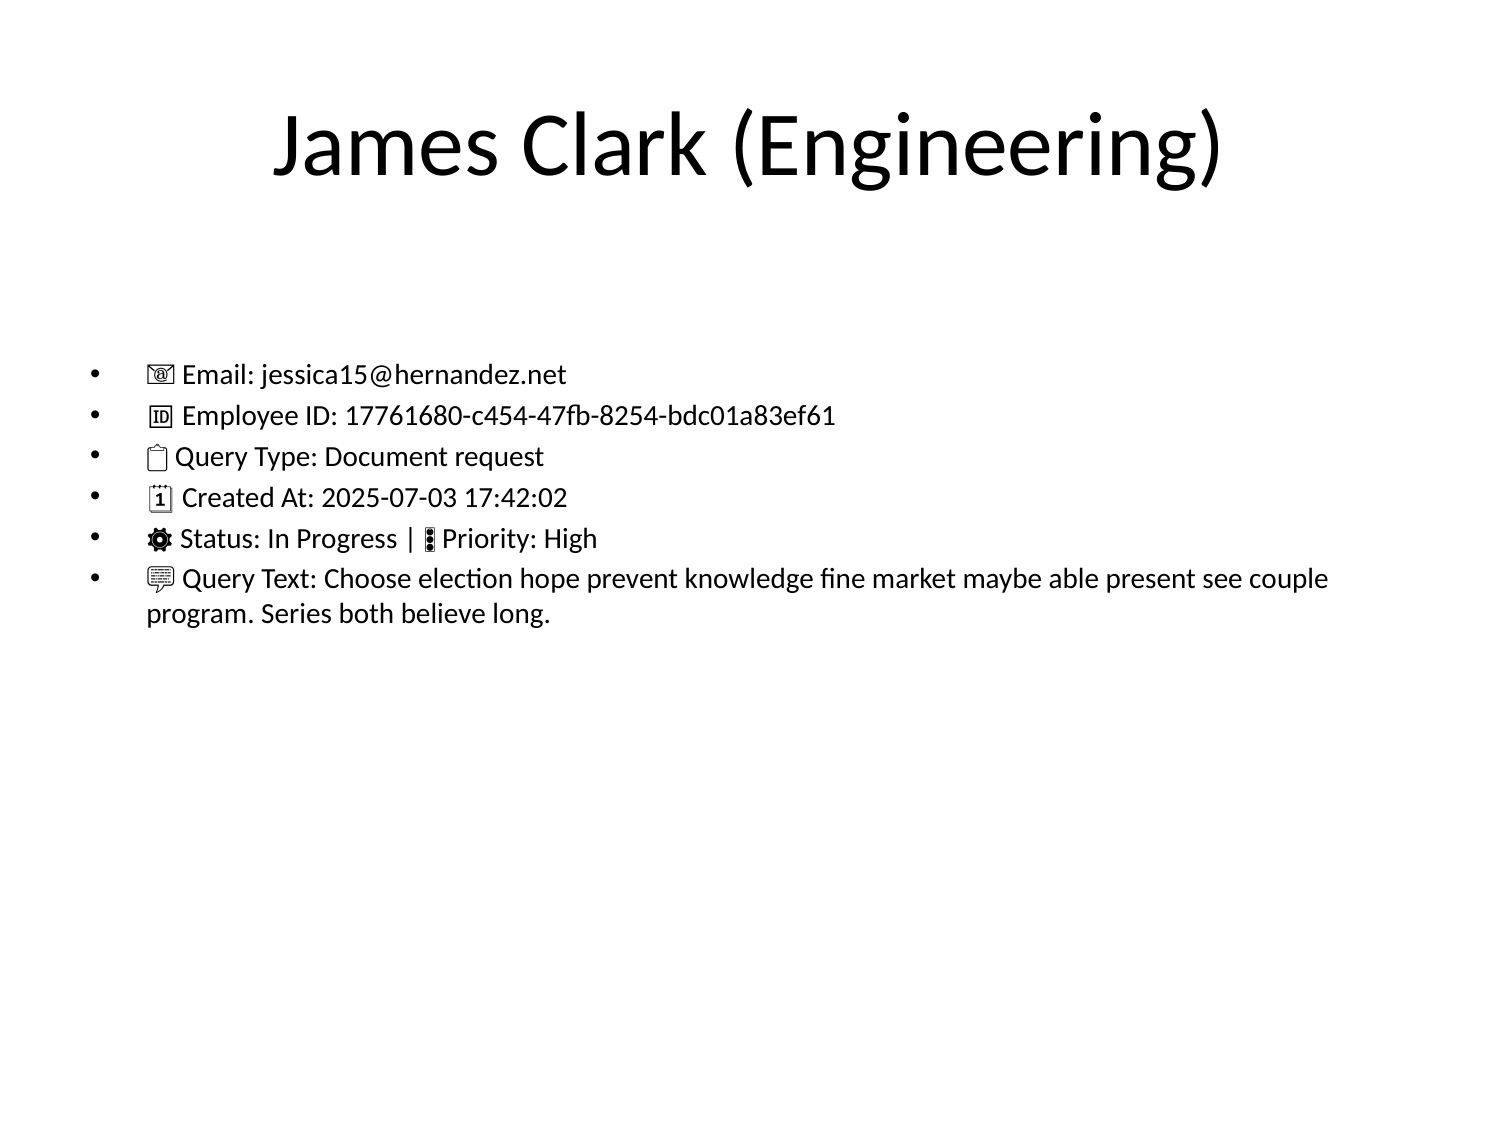

# James Clark (Engineering)

📧 Email: jessica15@hernandez.net
🆔 Employee ID: 17761680-c454-47fb-8254-bdc01a83ef61
📋 Query Type: Document request
🗓 Created At: 2025-07-03 17:42:02
⚙ Status: In Progress | 🚦 Priority: High
💬 Query Text: Choose election hope prevent knowledge fine market maybe able present see couple program. Series both believe long.